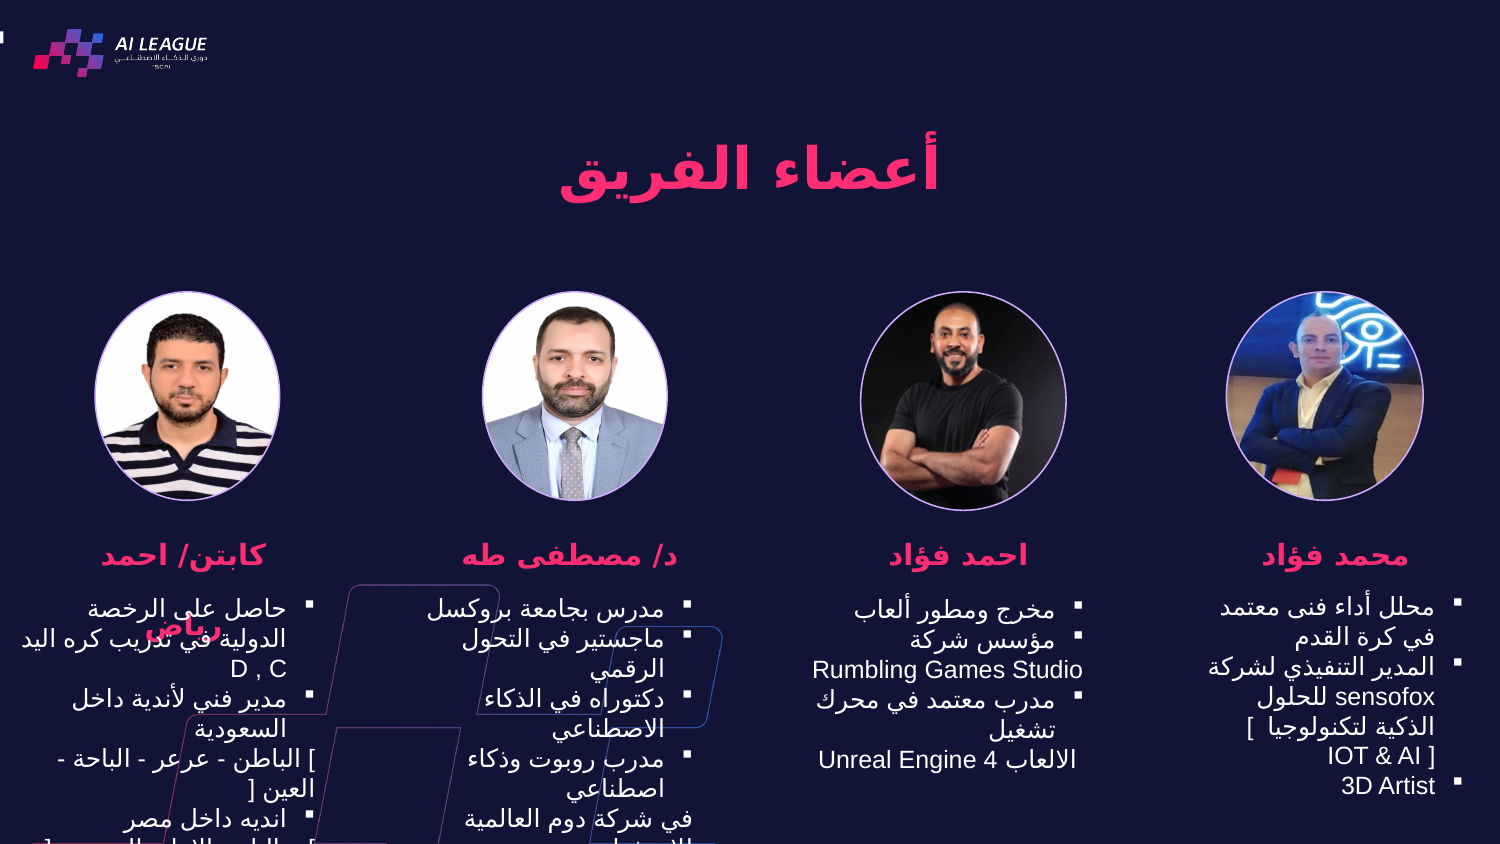

أعضاء الفريق

كابتن/ احمد رياض
د/ مصطفى طه
احمد فؤاد
محمد فؤاد

محلل أداء فنى معتمد في كرة القدم
المدير التنفيذي لشركة sensofox للحلول الذكية لتكنولوجيا  ]  [ IOT & AI
3D Artist
حاصل على الرخصة الدولية في تدريب كره اليد D , C
مدير فني لأندية داخل السعودية
] الباطن - عرعر - الباحة - العين [
انديه داخل مصر
]    النادي الاهلي المصري [
مدرس بجامعة بروكسل
ماجستير في التحول الرقمي
دكتوراه في الذكاء الاصطناعي
مدرب روبوت وذكاء اصطناعي
في شركة دوم العالمية للاستثمار
).
مخرج ومطور ألعاب
مؤسس شركة
Rumbling Games Studio
مدرب معتمد في محرك تشغيل
 الالعاب Unreal Engine 4